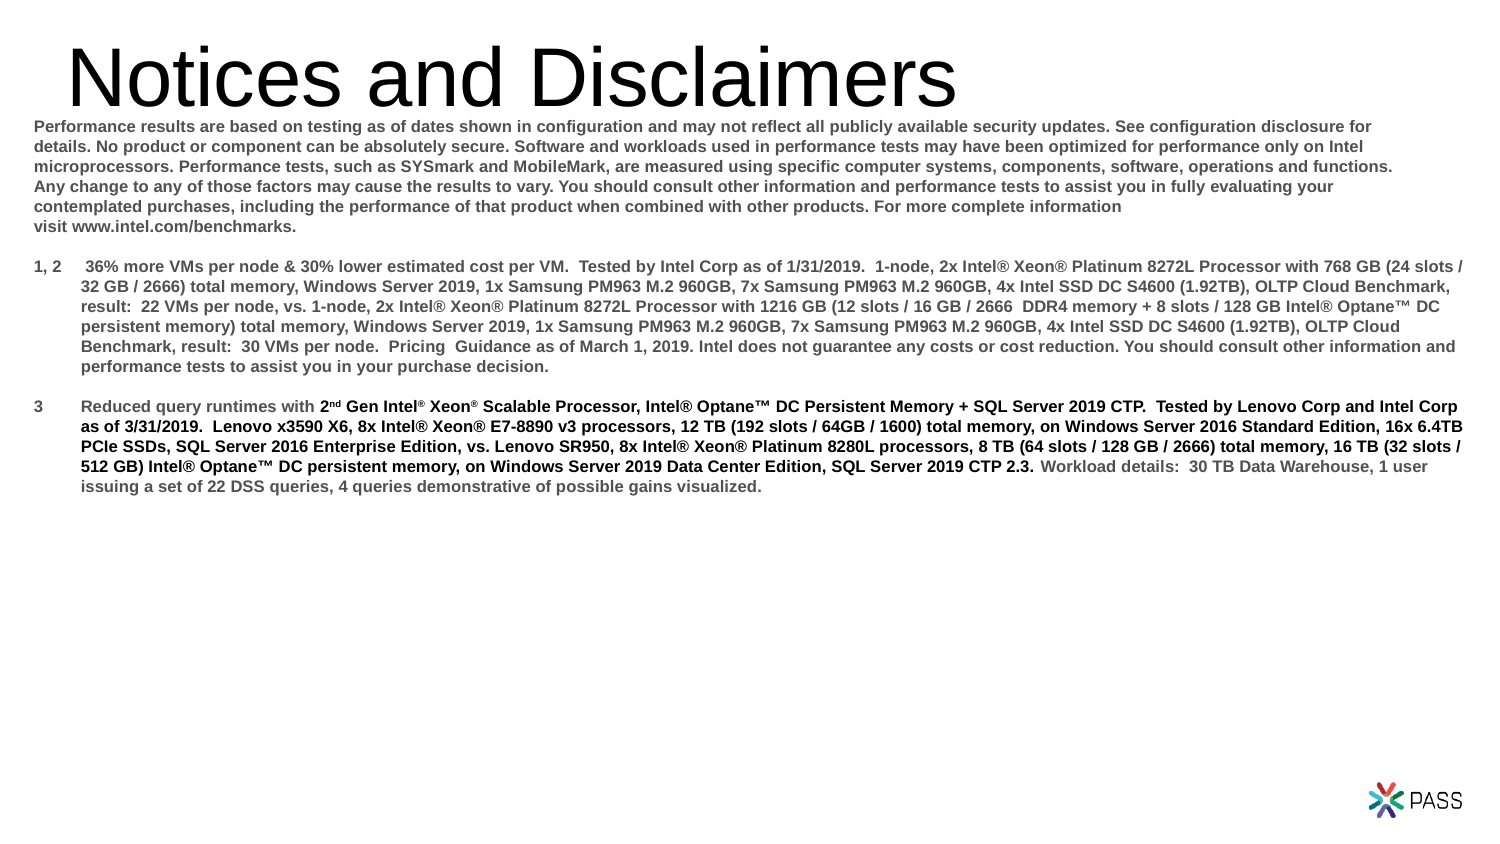

# Notices and Disclaimers
Performance results are based on testing as of dates shown in configuration and may not reflect all publicly available security updates. See configuration disclosure for
details. No product or component can be absolutely secure. Software and workloads used in performance tests may have been optimized for performance only on Intel
microprocessors. Performance tests, such as SYSmark and MobileMark, are measured using specific computer systems, components, software, operations and functions.
Any change to any of those factors may cause the results to vary. You should consult other information and performance tests to assist you in fully evaluating your
contemplated purchases, including the performance of that product when combined with other products. For more complete information
visit www.intel.com/benchmarks.

1, 2     36% more VMs per node & 30% lower estimated cost per VM.  Tested by Intel Corp as of 1/31/2019.  1-node, 2x Intel® Xeon® Platinum 8272L Processor with 768 GB (24 slots / 32 GB / 2666) total memory, Windows Server 2019, 1x Samsung PM963 M.2 960GB, 7x Samsung PM963 M.2 960GB, 4x Intel SSD DC S4600 (1.92TB), OLTP Cloud Benchmark, result:  22 VMs per node, vs. 1-node, 2x Intel® Xeon® Platinum 8272L Processor with 1216 GB (12 slots / 16 GB / 2666  DDR4 memory + 8 slots / 128 GB Intel® Optane™ DC persistent memory) total memory, Windows Server 2019, 1x Samsung PM963 M.2 960GB, 7x Samsung PM963 M.2 960GB, 4x Intel SSD DC S4600 (1.92TB), OLTP Cloud Benchmark, result:  30 VMs per node.  Pricing  Guidance as of March 1, 2019. Intel does not guarantee any costs or cost reduction. You should consult other information and performance tests to assist you in your purchase decision.

3	Reduced query runtimes with 2nd Gen Intel® Xeon® Scalable Processor, Intel® Optane™ DC Persistent Memory + SQL Server 2019 CTP.  Tested by Lenovo Corp and Intel Corp as of 3/31/2019.  Lenovo x3590 X6, 8x Intel® Xeon® E7-8890 v3 processors, 12 TB (192 slots / 64GB / 1600) total memory, on Windows Server 2016 Standard Edition, 16x 6.4TB PCIe SSDs, SQL Server 2016 Enterprise Edition, vs. Lenovo SR950, 8x Intel® Xeon® Platinum 8280L processors, 8 TB (64 slots / 128 GB / 2666) total memory, 16 TB (32 slots / 512 GB) Intel® Optane™ DC persistent memory, on Windows Server 2019 Data Center Edition, SQL Server 2019 CTP 2.3. Workload details:  30 TB Data Warehouse, 1 user issuing a set of 22 DSS queries, 4 queries demonstrative of possible gains visualized.